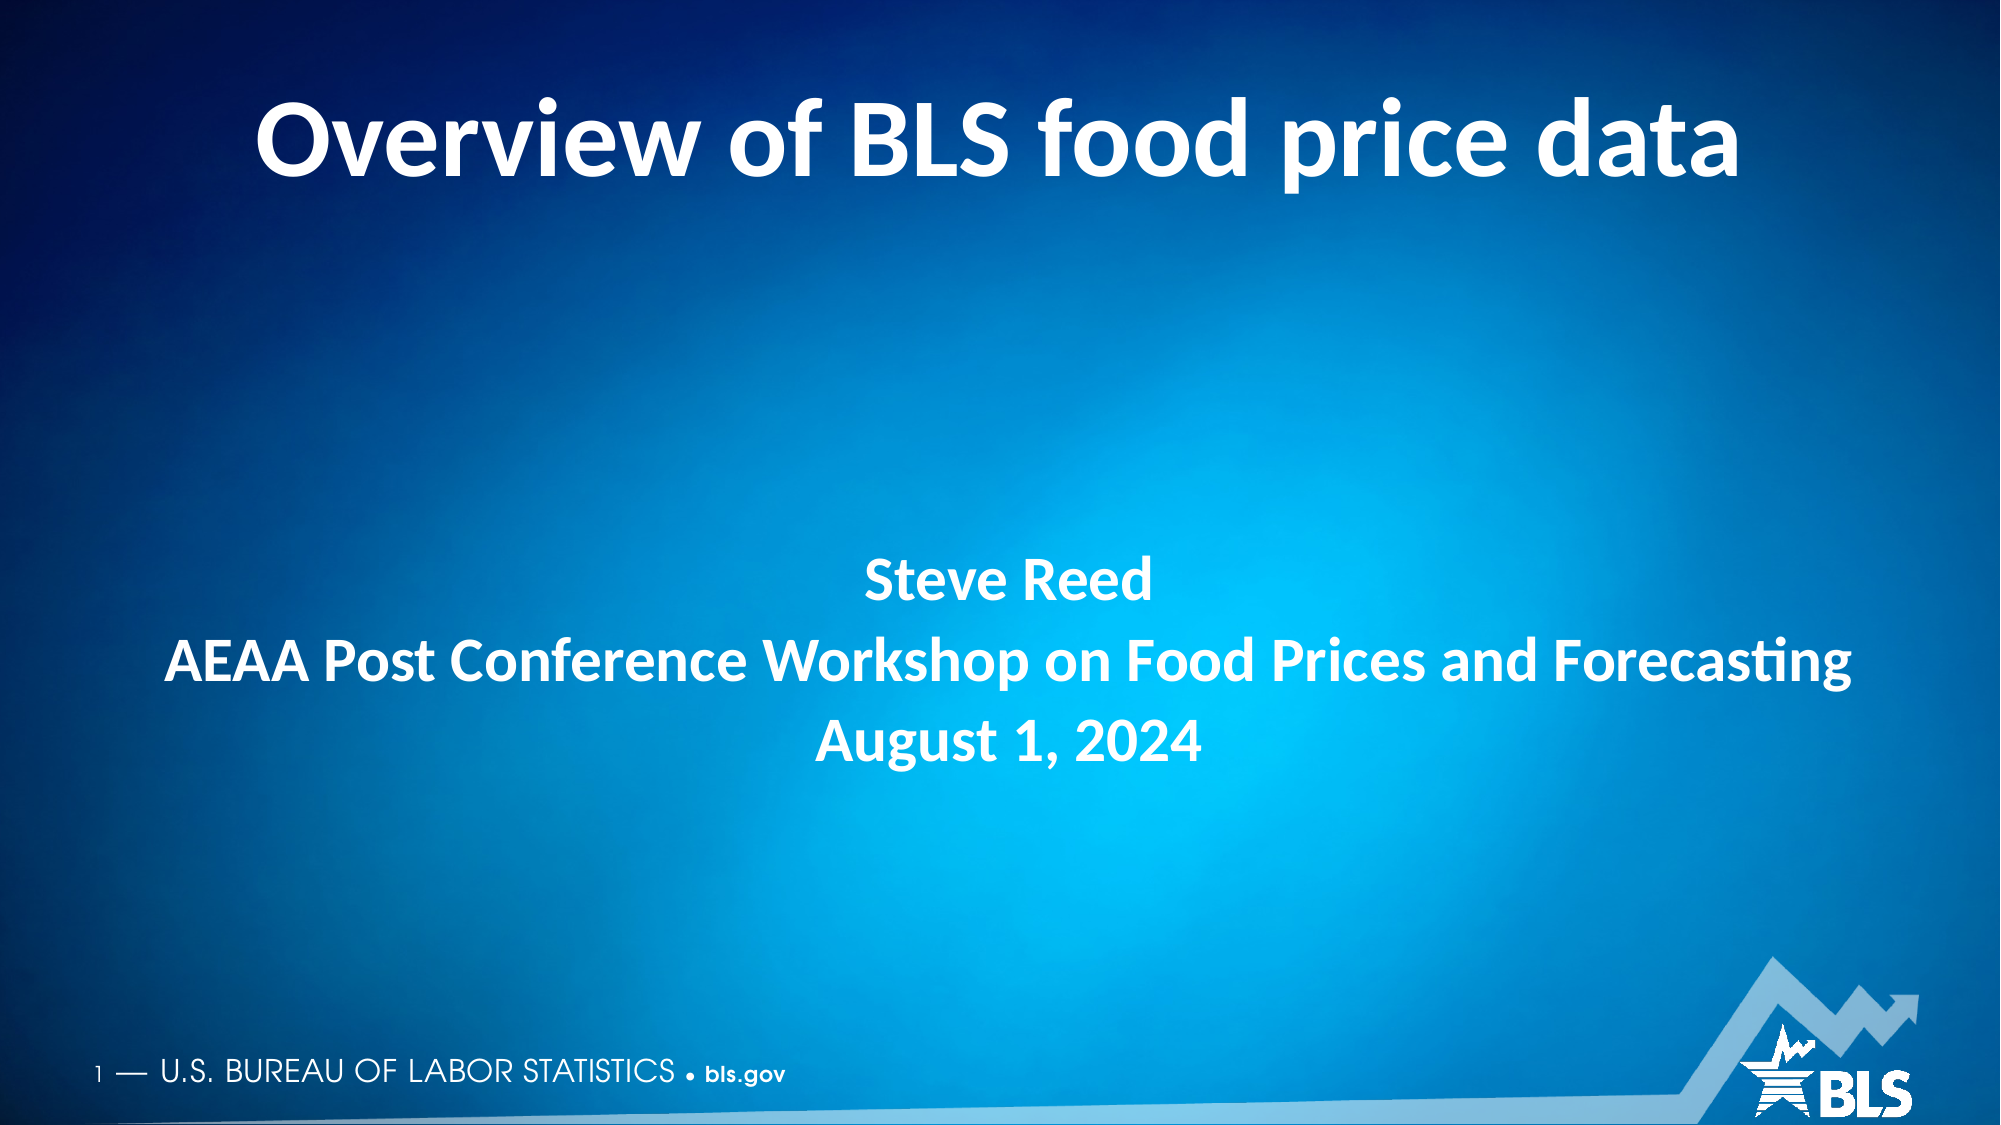

# Overview of BLS food price data
Steve Reed
AEAA Post Conference Workshop on Food Prices and Forecasting
August 1, 2024